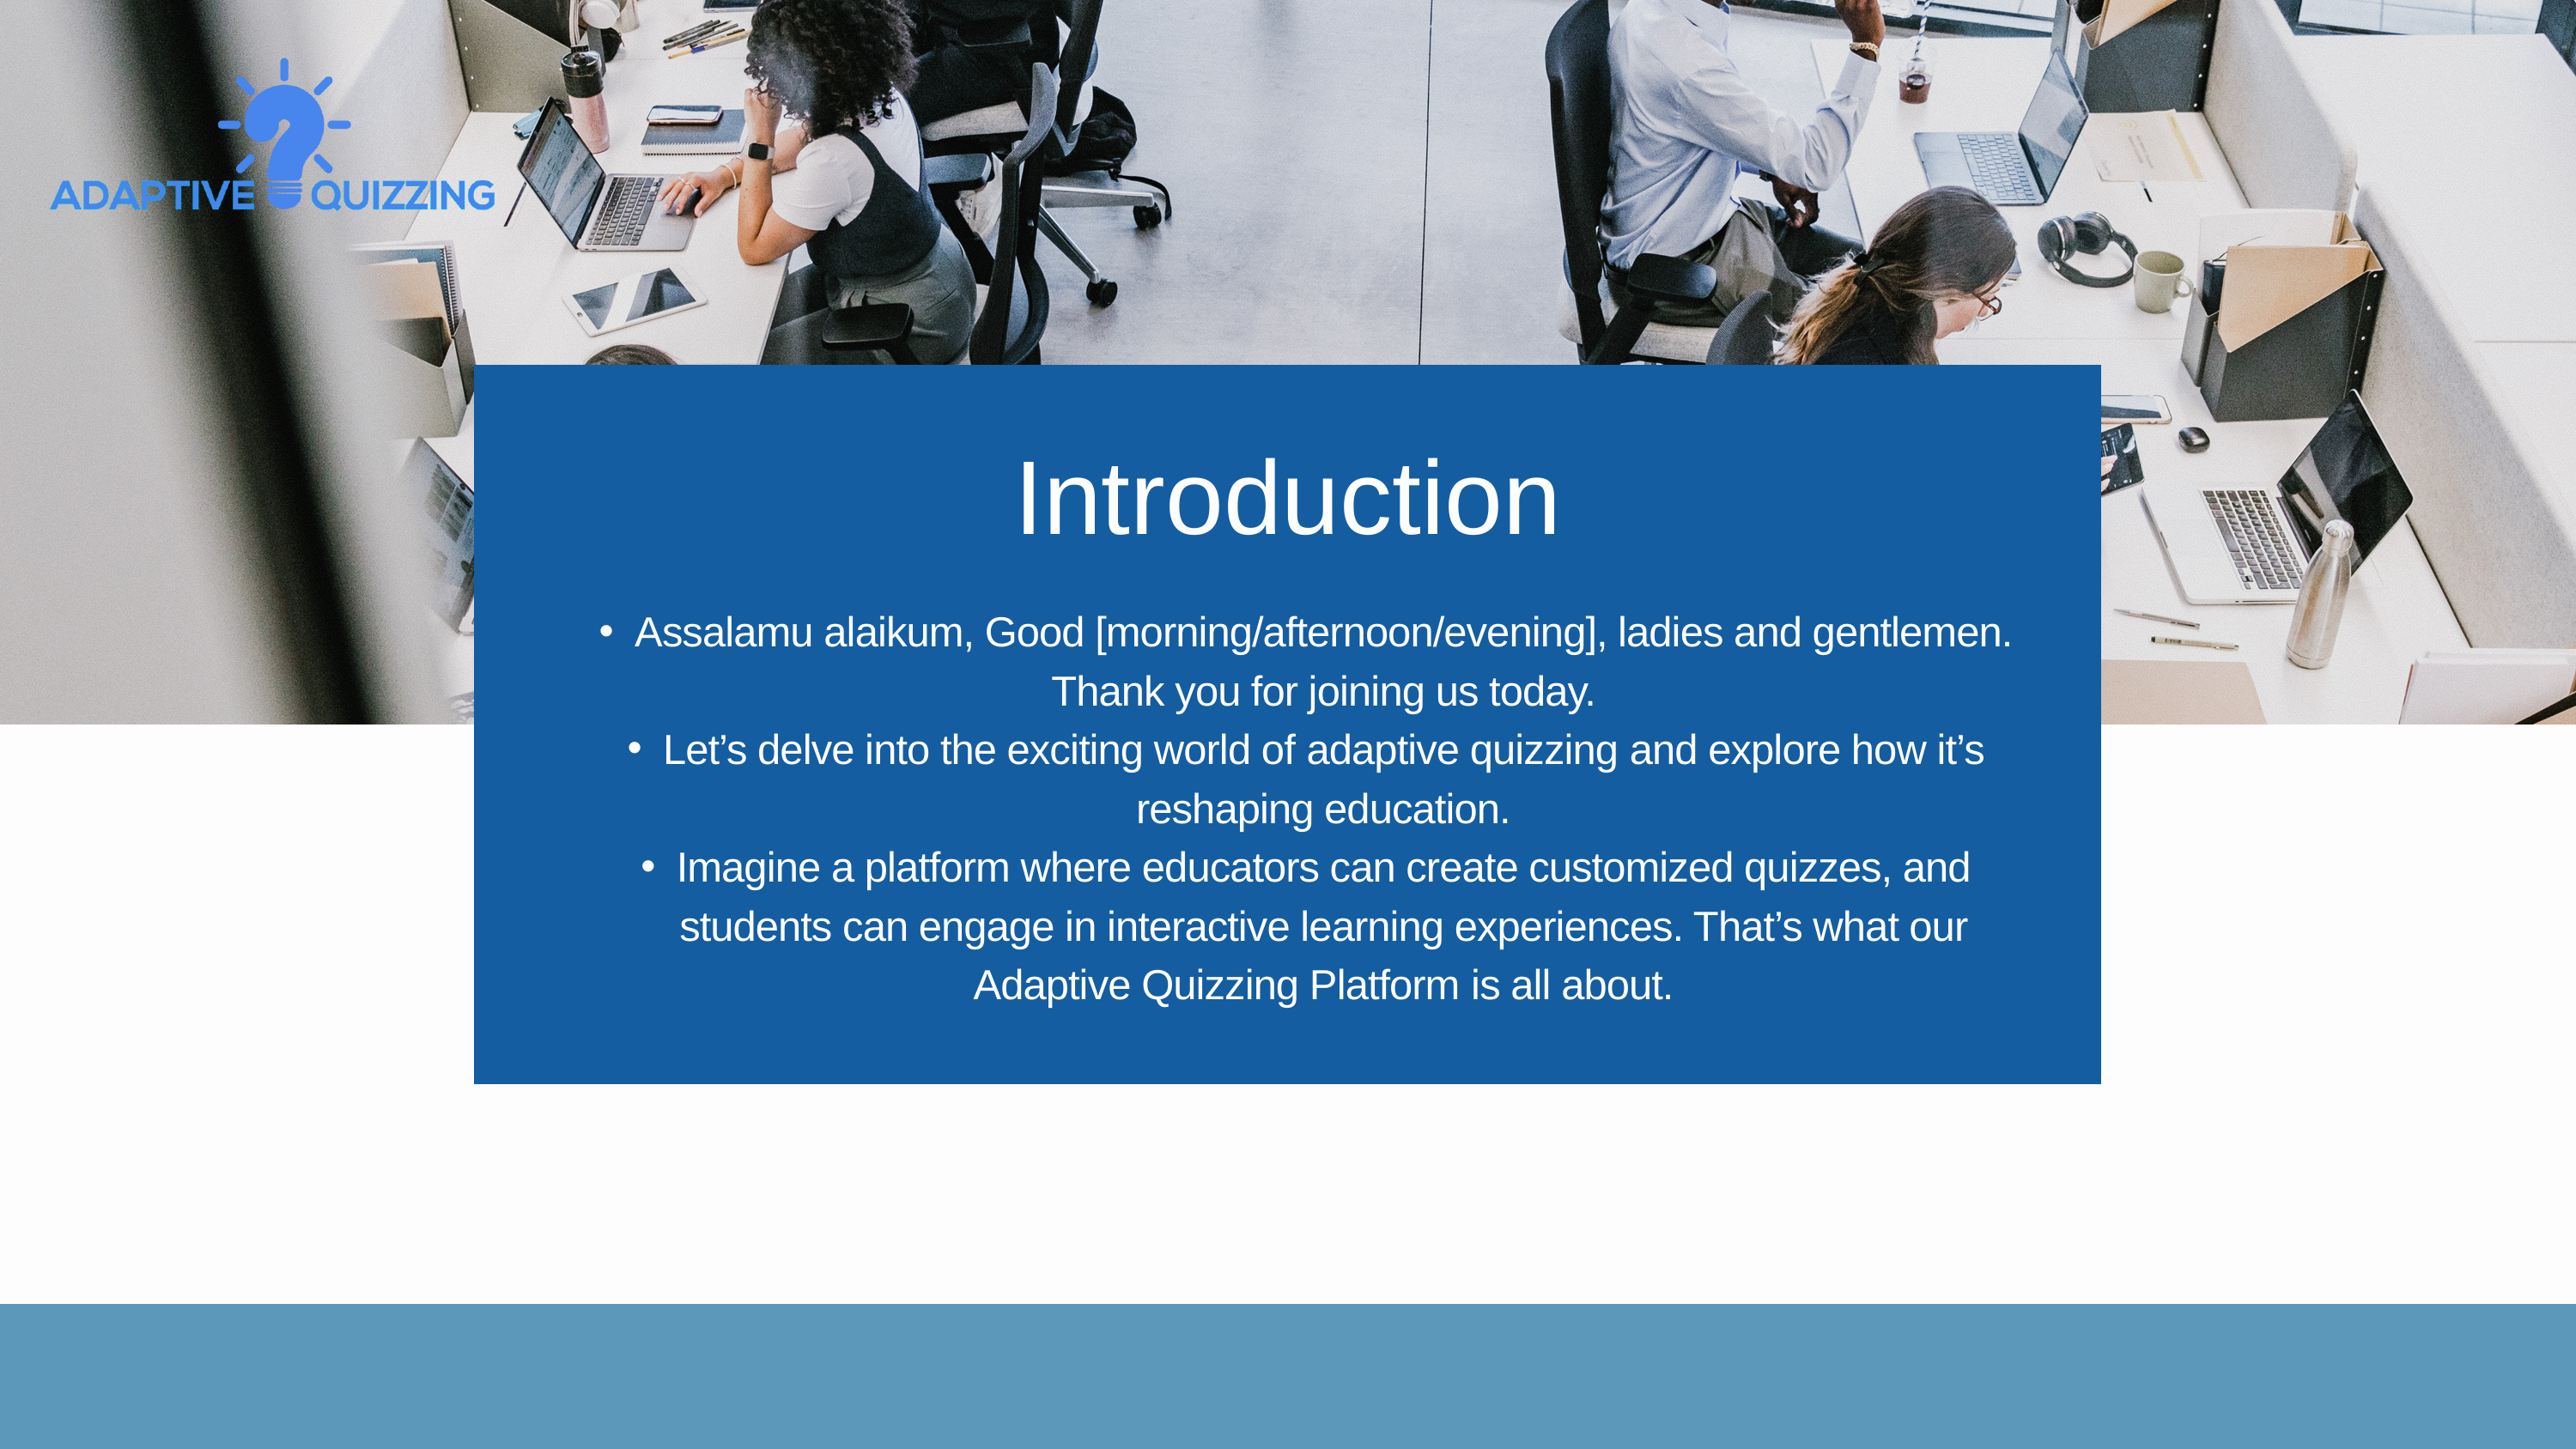

Introduction
Assalamu alaikum, Good [morning/afternoon/evening], ladies and gentlemen. Thank you for joining us today.
Let’s delve into the exciting world of adaptive quizzing and explore how it’s reshaping education.
Imagine a platform where educators can create customized quizzes, and students can engage in interactive learning experiences. That’s what our Adaptive Quizzing Platform is all about.